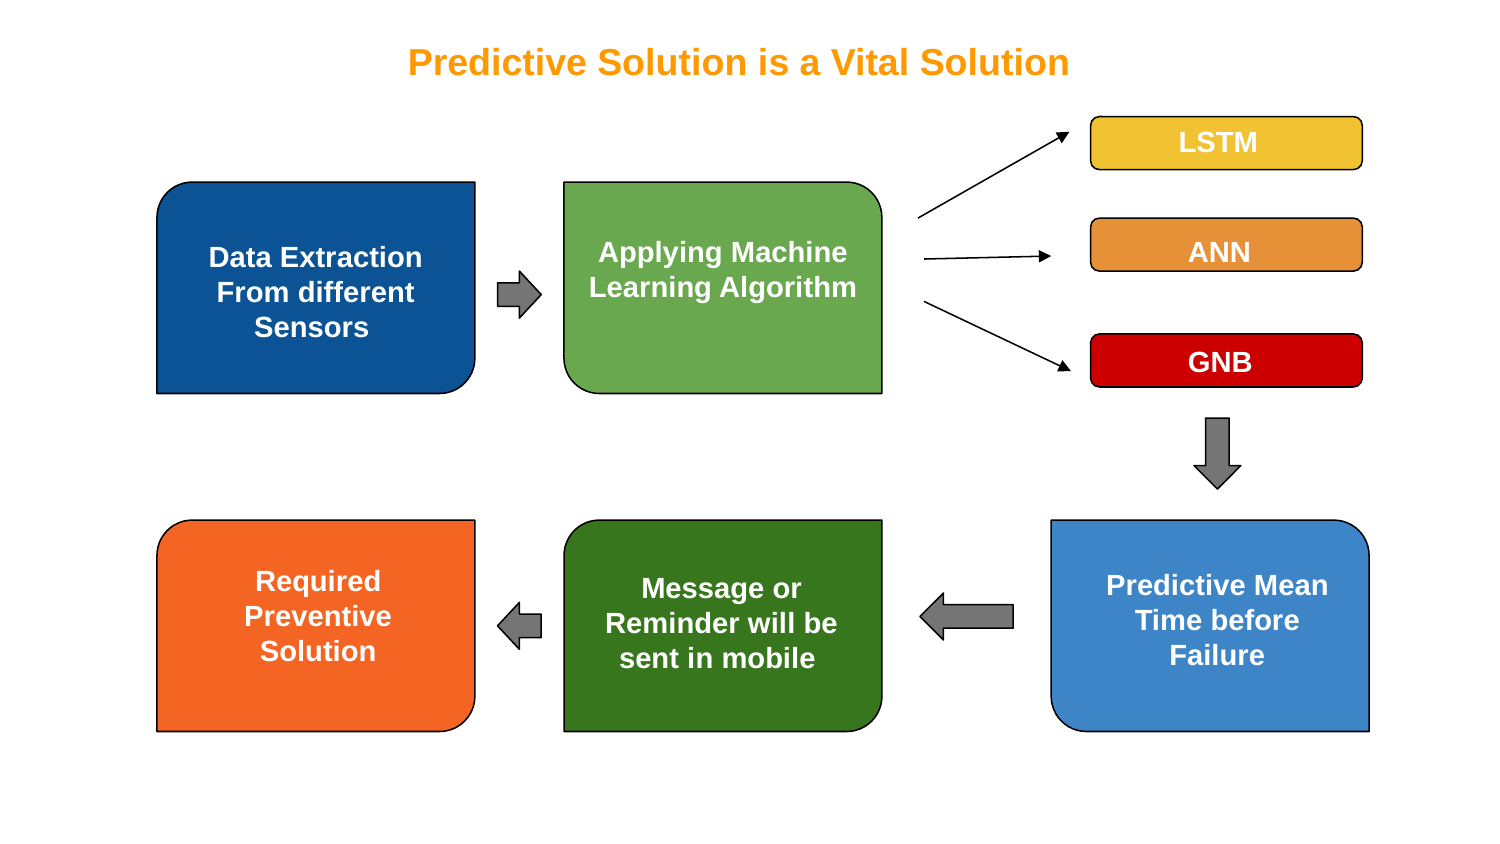

Predictive Solution is a Vital Solution
LSTM

ANN
Applying Machine Learning Algorithm
Data Extraction
From different Sensors

GNB

Required Preventive Solution
Predictive Mean Time before Failure
Message or Reminder will be sent in mobile